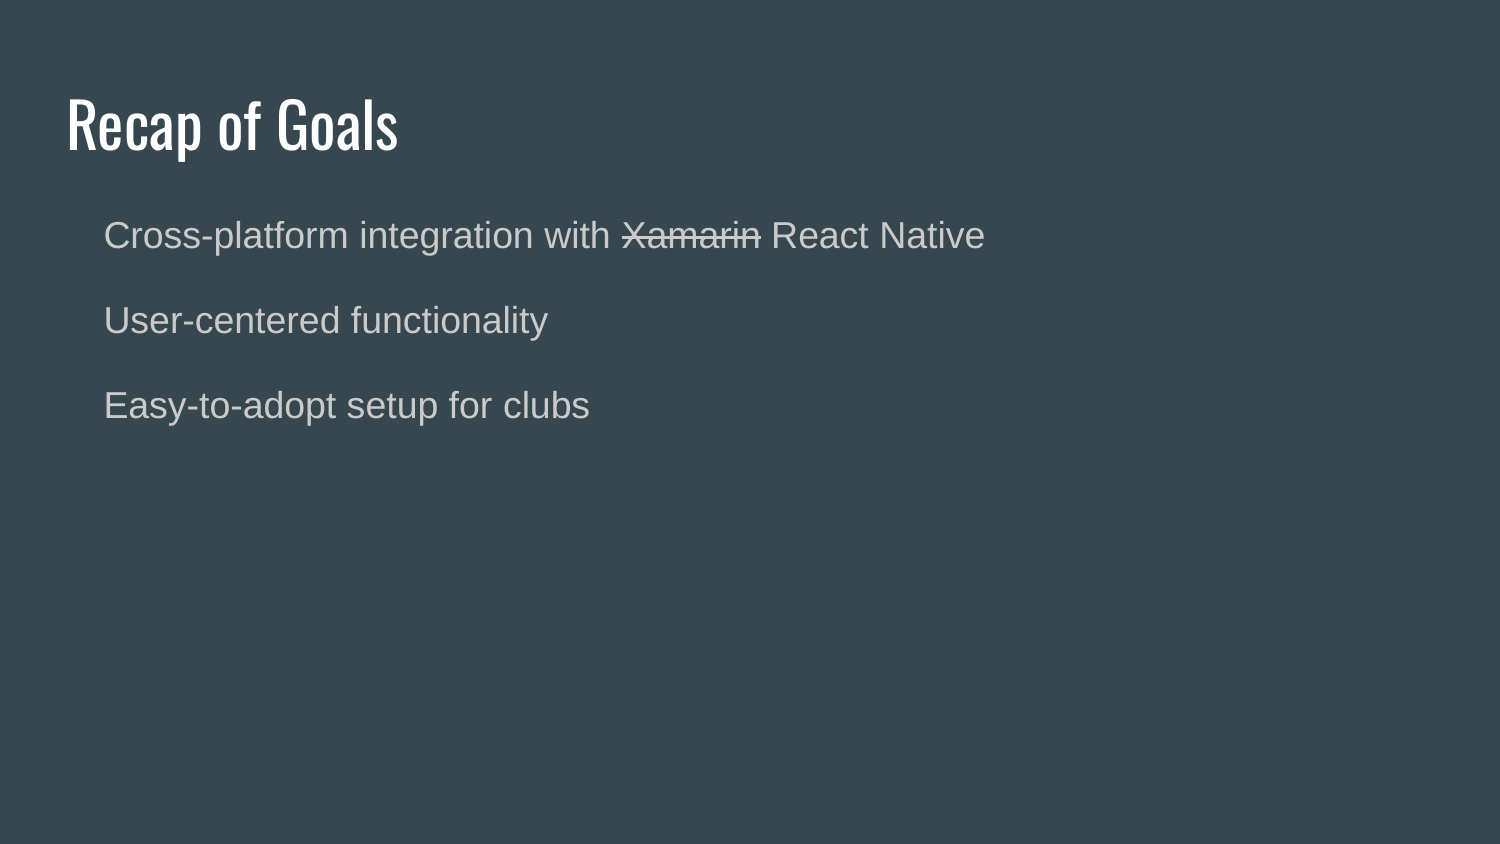

# Recap of Goals
Cross-platform integration with Xamarin React Native
User-centered functionality
Easy-to-adopt setup for clubs